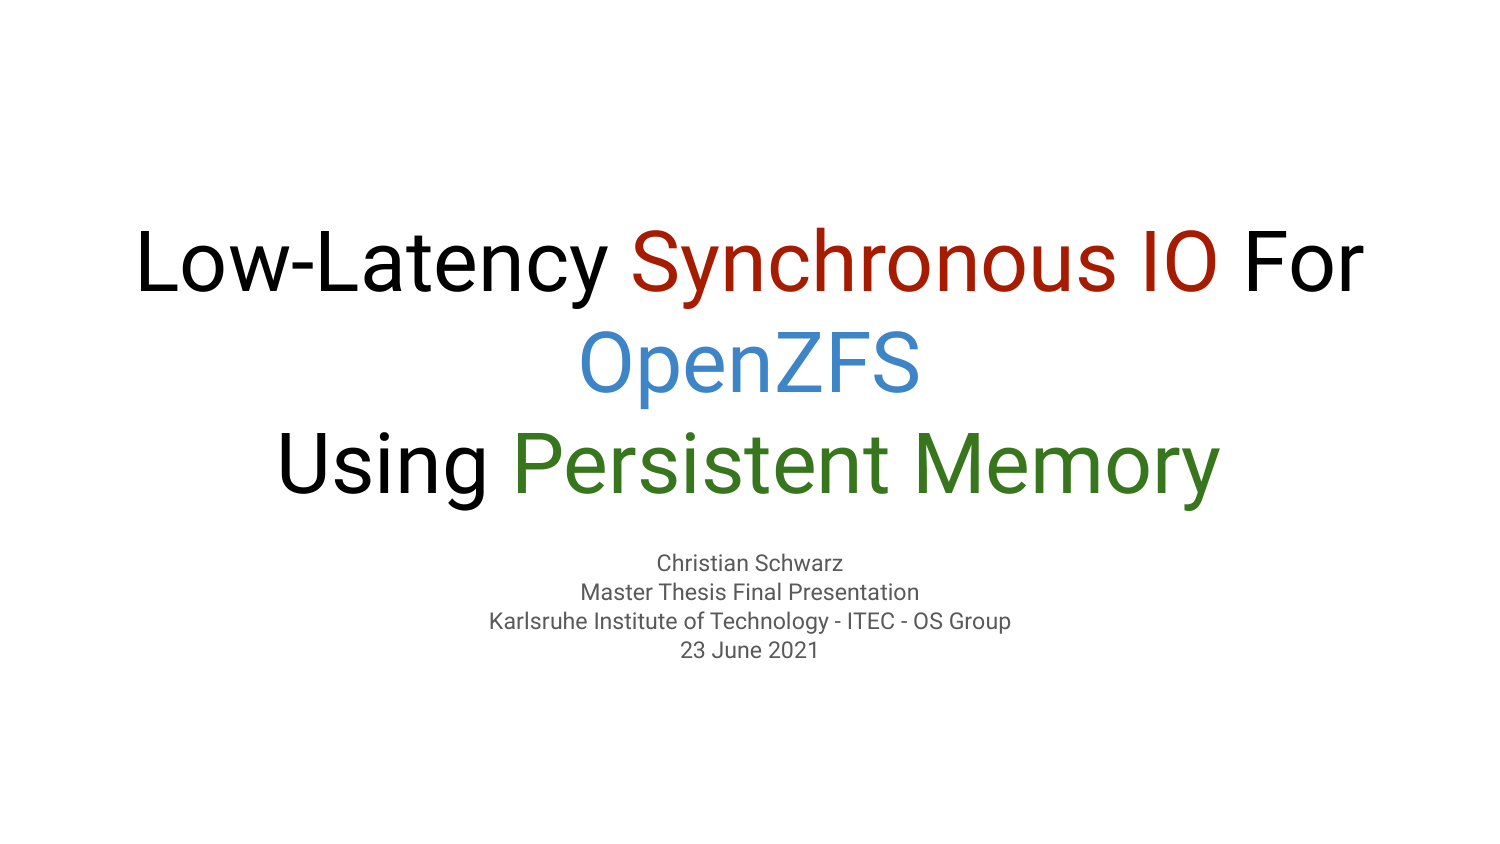

# Low-Latency Synchronous IO For OpenZFS Using Persistent Memory
Christian Schwarz
Master Thesis Final Presentation
Karlsruhe Institute of Technology - ITEC - OS Group
23 June 2021